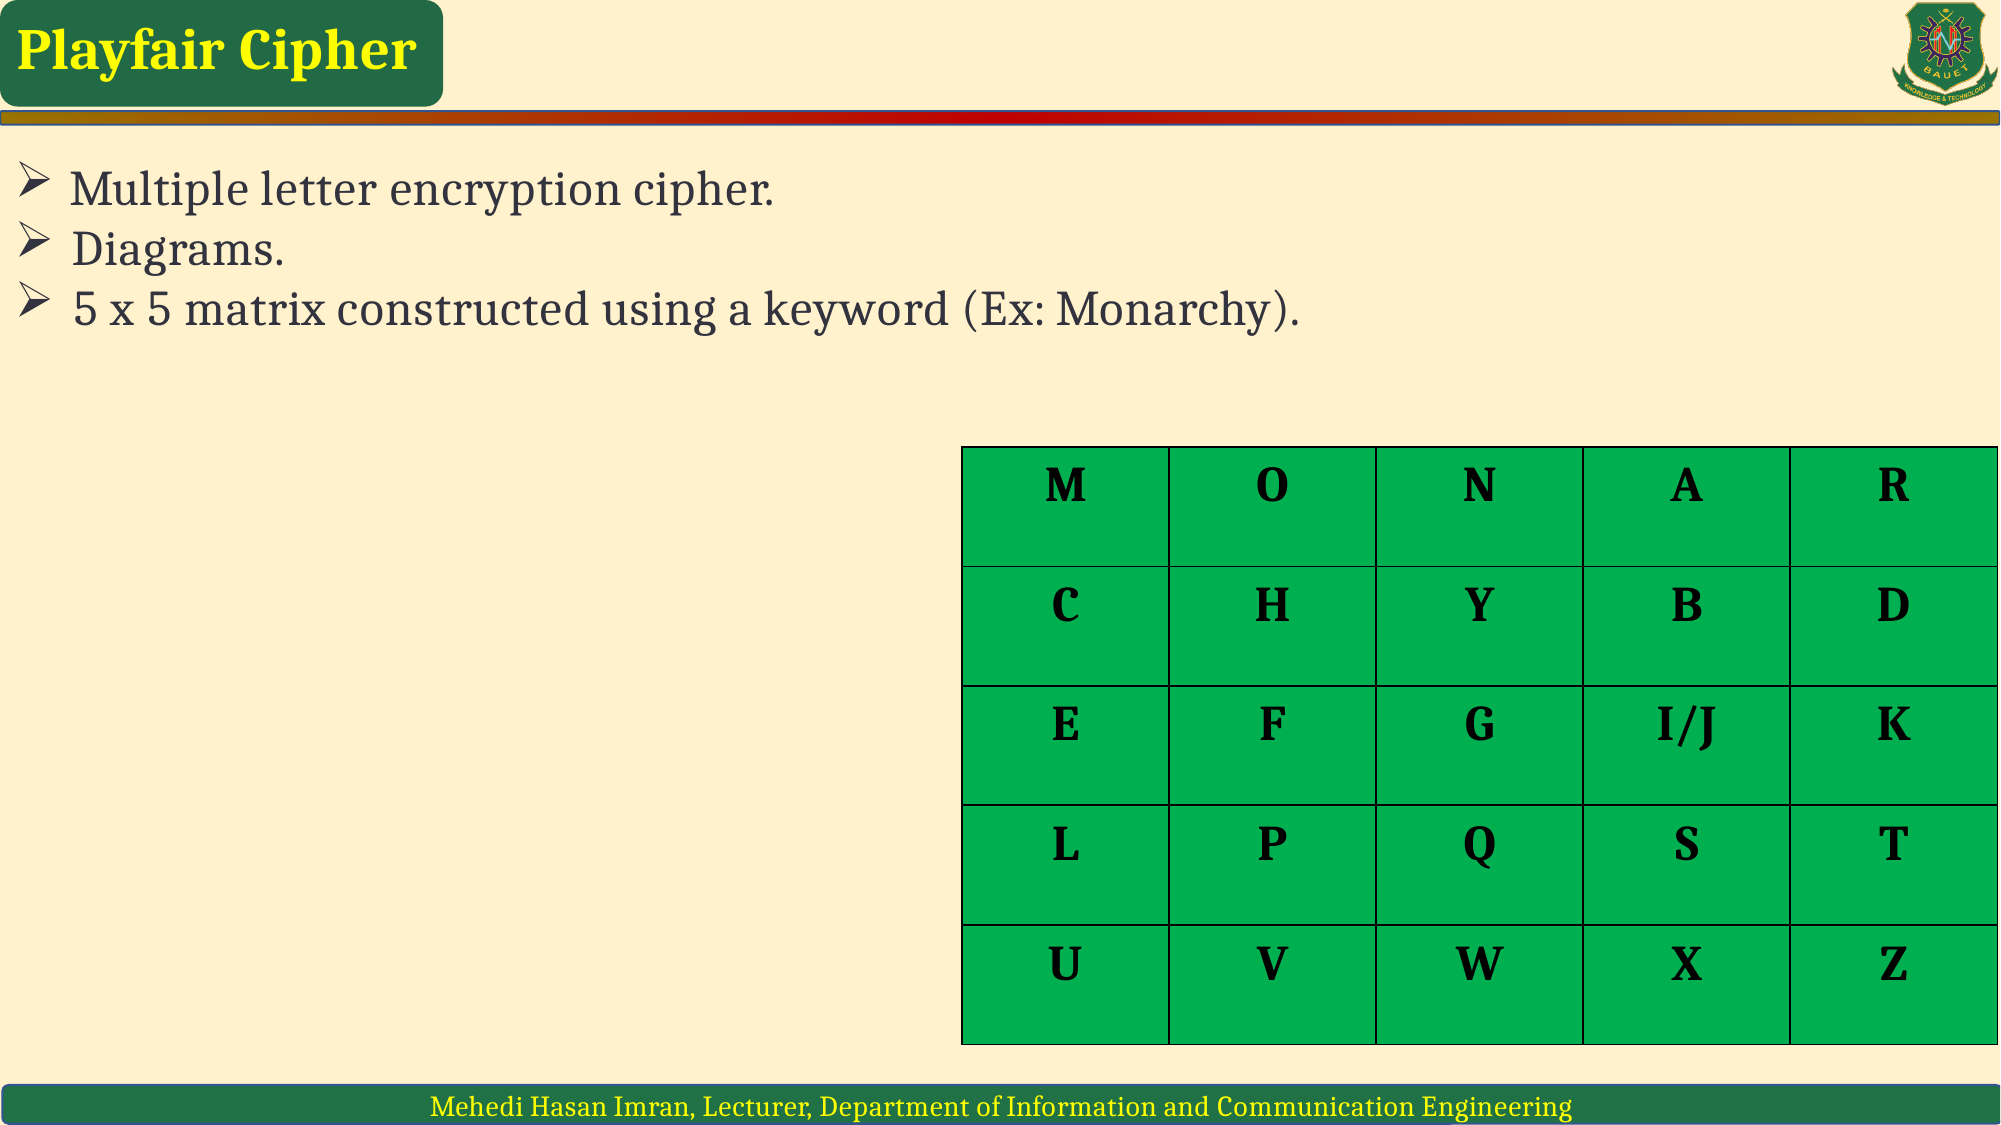

Playfair Cipher

Multiple letter encryption cipher.
Diagrams.
5 x 5 matrix constructed using a keyword (Ex: Monarchy).
| M | O | N | A | R |
| --- | --- | --- | --- | --- |
| C | H | Y | B | D |
| E | F | G | I/J | K |
| L | P | Q | S | T |
| U | V | W | X | Z |